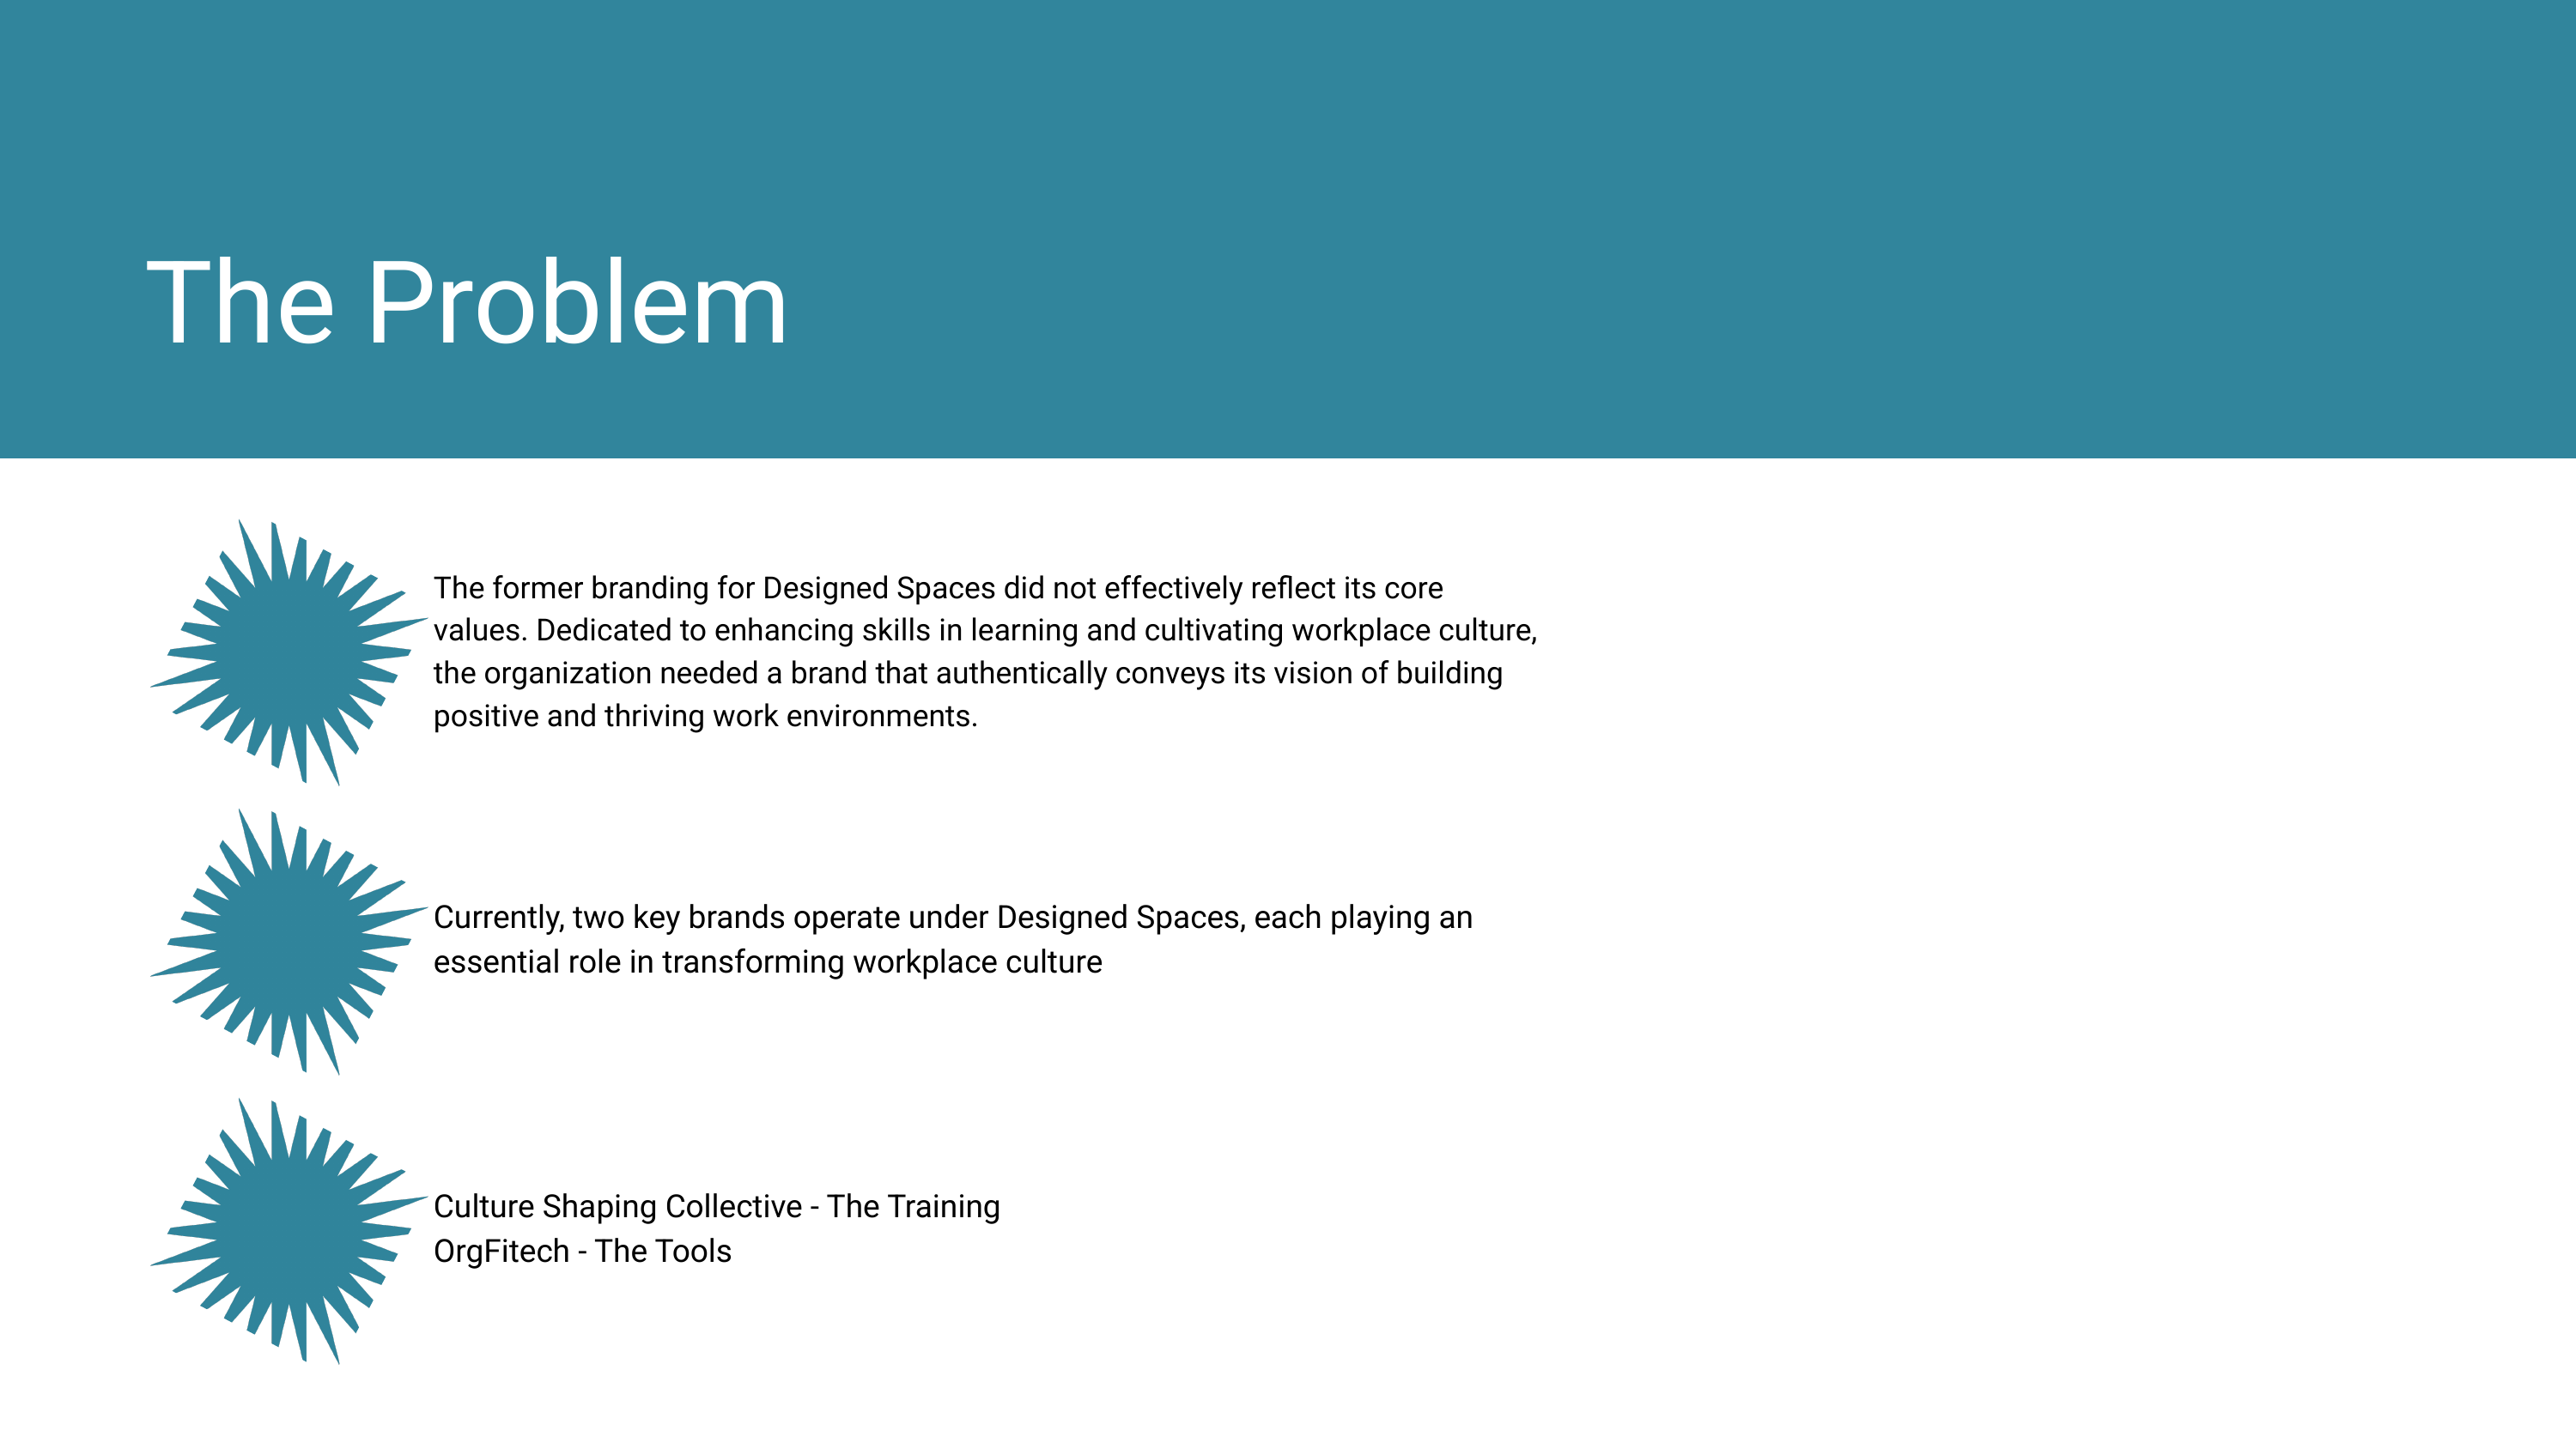

The Problem

The former branding for Designed Spaces did not effectively reflect its core values. Dedicated to enhancing skills in learning and cultivating workplace culture, the organization needed a brand that authentically conveys its vision of building positive and thriving work environments.

Currently, two key brands operate under Designed Spaces, each playing an essential role in transforming workplace culture

Culture Shaping Collective - The Training
OrgFitech - The Tools